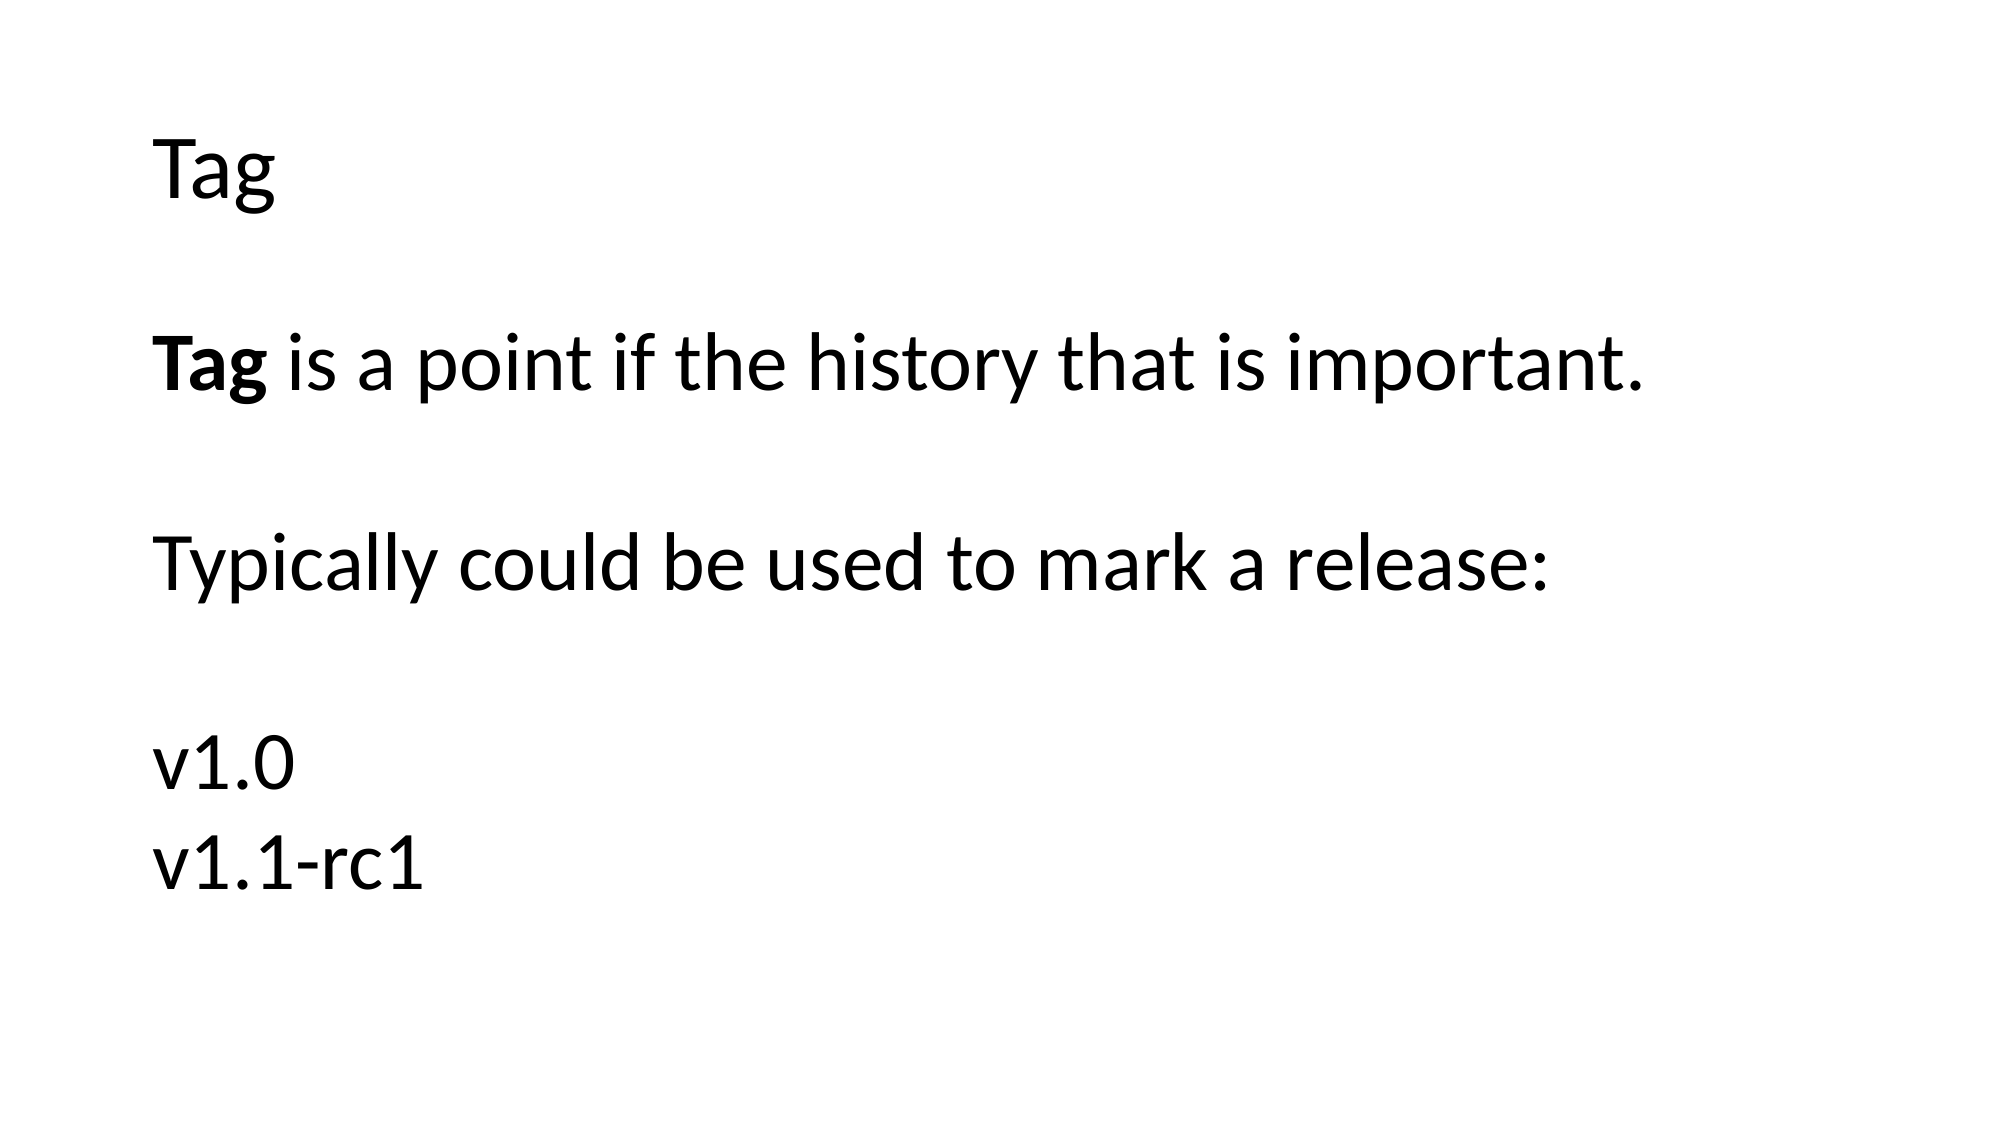

# Tag
Tag is a point if the history that is important.

Typically could be used to mark a release:

v1.0
v1.1-rc1